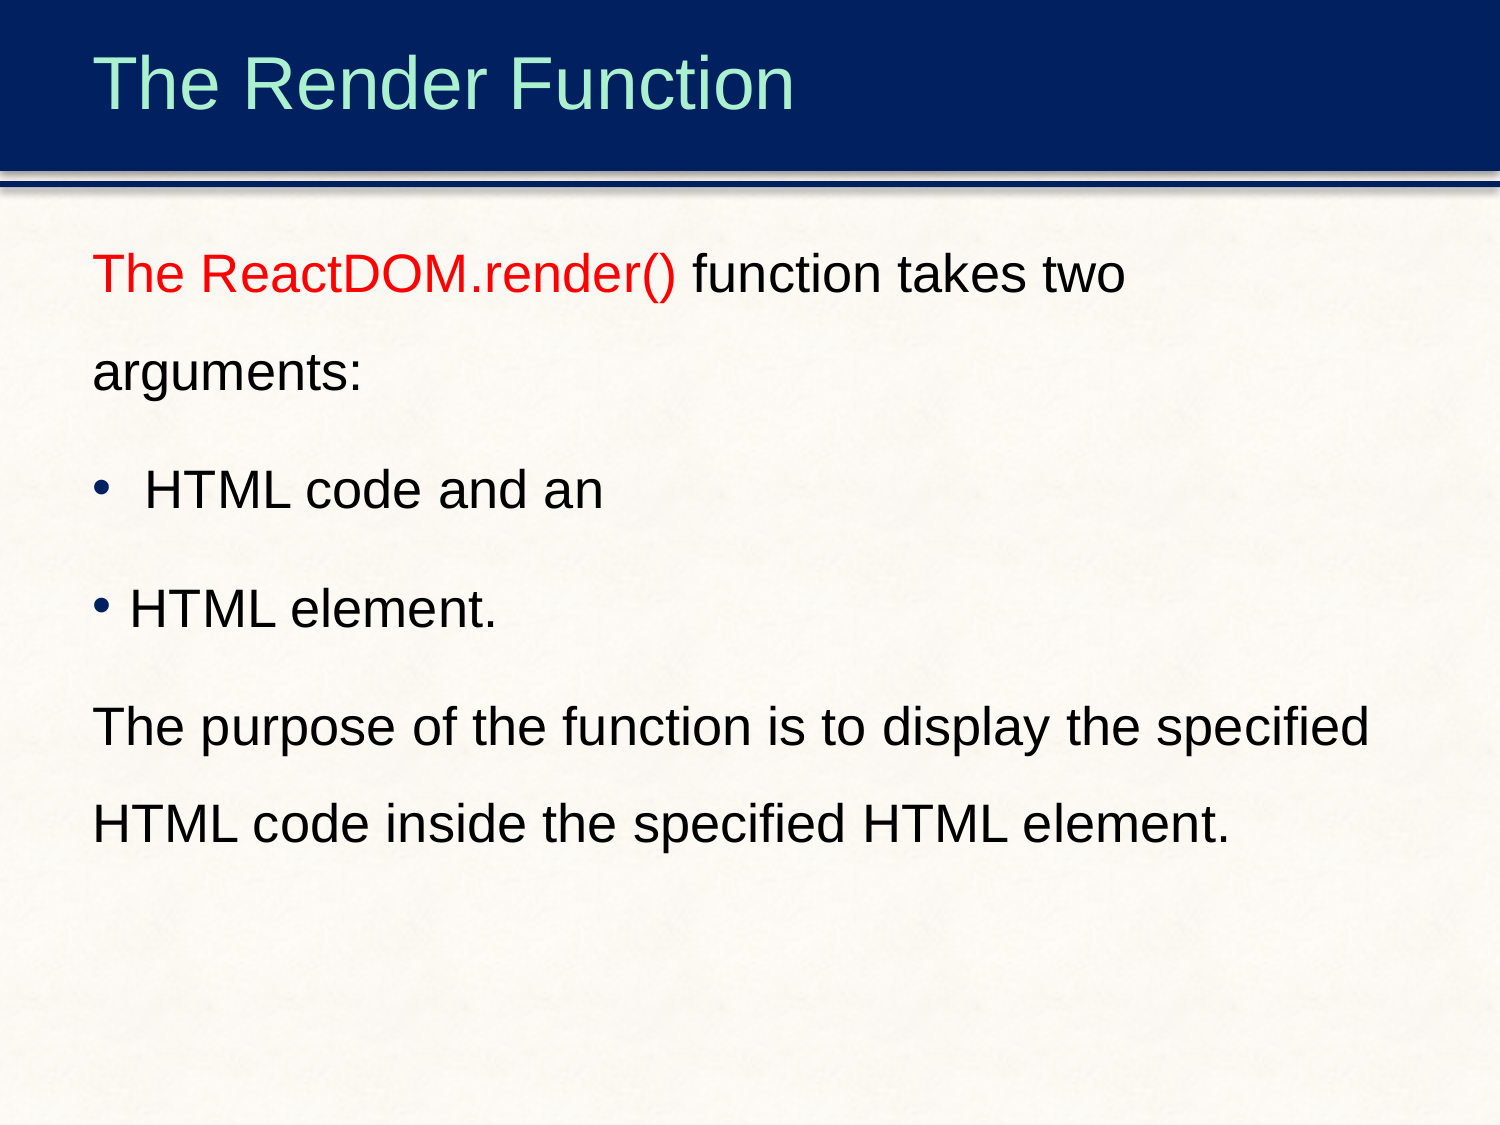

# The Render Function
The ReactDOM.render() function takes two arguments:
 HTML code and an
HTML element.
The purpose of the function is to display the specified HTML code inside the specified HTML element.